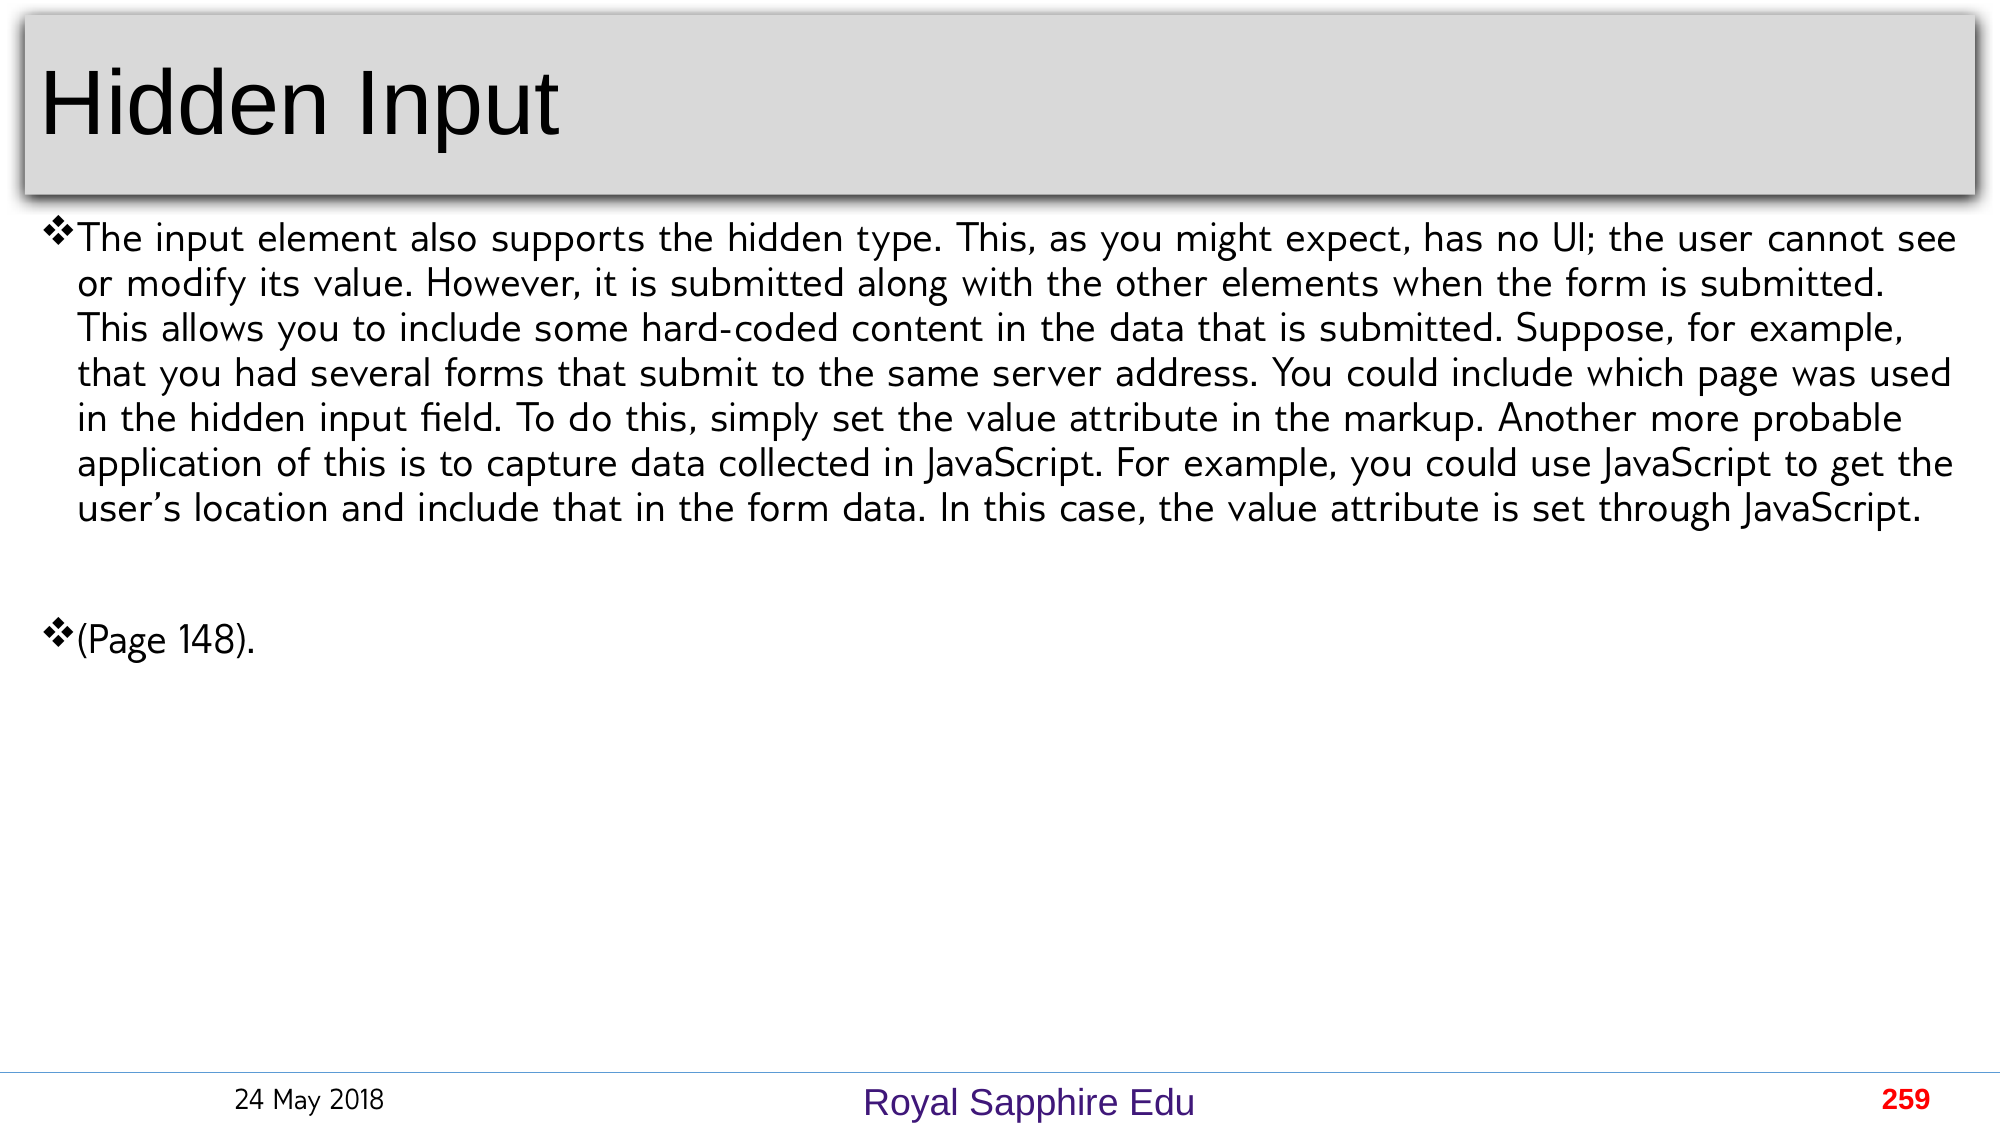

# Hidden Input
The input element also supports the hidden type. This, as you might expect, has no UI; the user cannot see or modify its value. However, it is submitted along with the other elements when the form is submitted. This allows you to include some hard-coded content in the data that is submitted. Suppose, for example, that you had several forms that submit to the same server address. You could include which page was used in the hidden input field. To do this, simply set the value attribute in the markup. Another more probable application of this is to capture data collected in JavaScript. For example, you could use JavaScript to get the user’s location and include that in the form data. In this case, the value attribute is set through JavaScript.

(Page 148).
24 May 2018
259